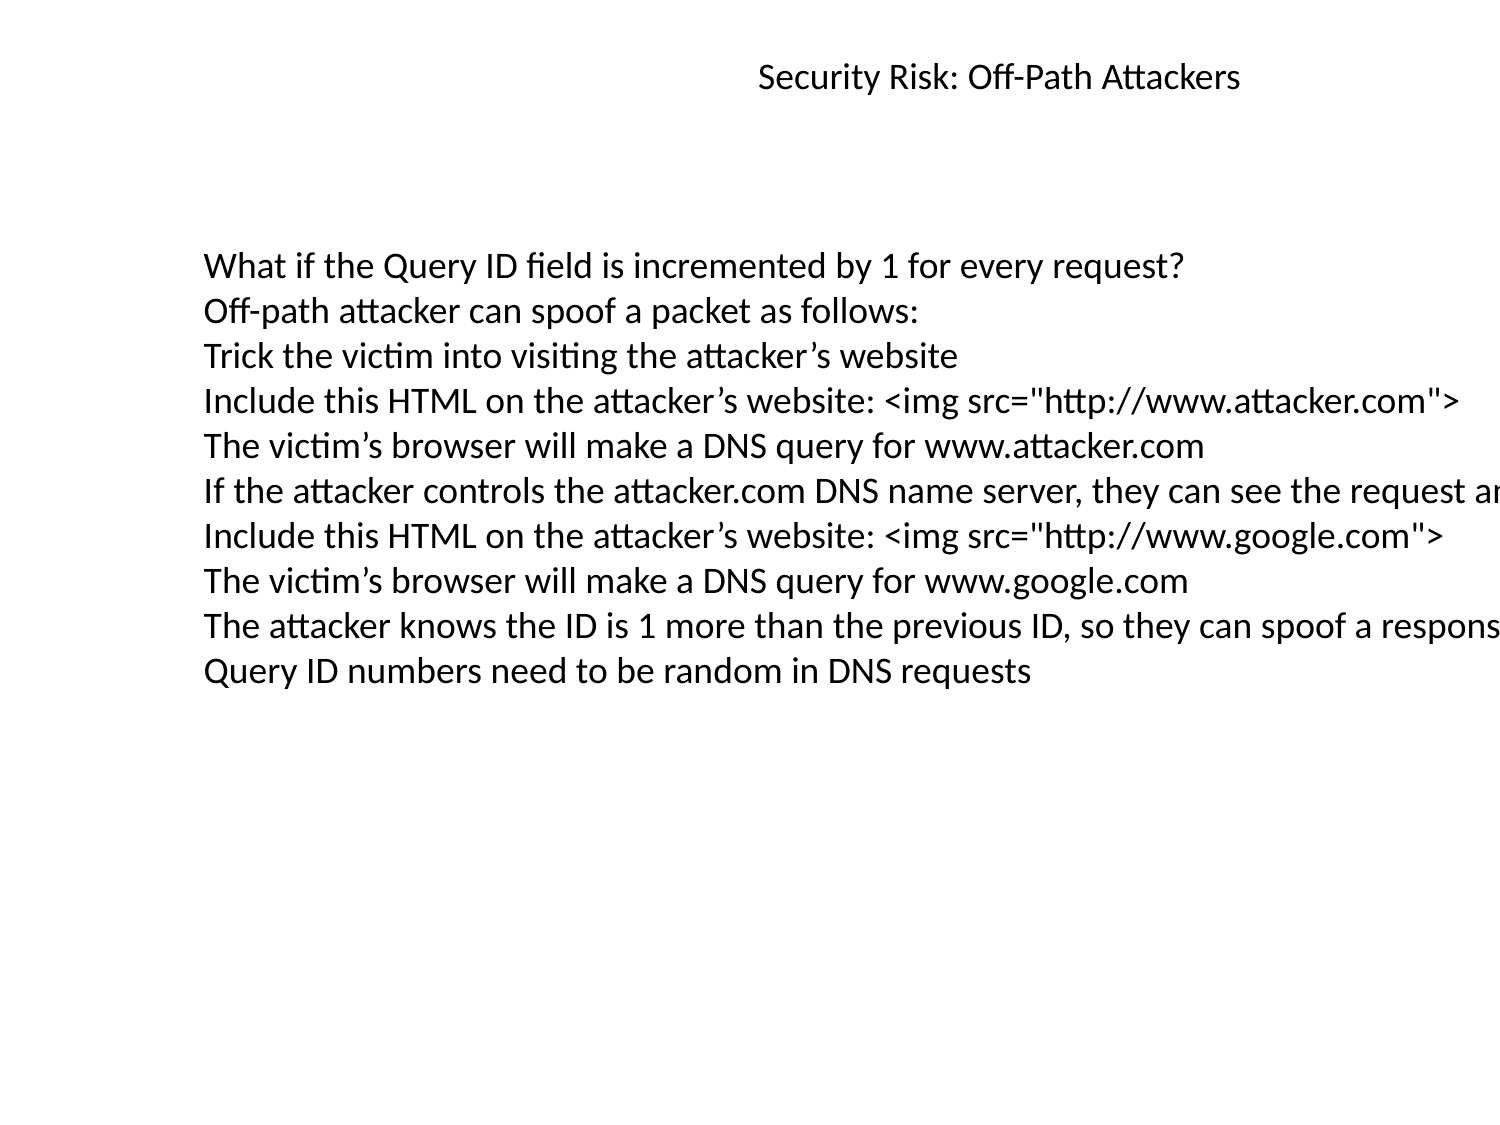

Security Risk: Off-Path Attackers
What if the Query ID field is incremented by 1 for every request?
Off-path attacker can spoof a packet as follows:
Trick the victim into visiting the attacker’s website
Include this HTML on the attacker’s website: <img src="http://www.attacker.com">
The victim’s browser will make a DNS query for www.attacker.com
If the attacker controls the attacker.com DNS name server, they can see the request and learn the ID field
Include this HTML on the attacker’s website: <img src="http://www.google.com">
The victim’s browser will make a DNS query for www.google.com
The attacker knows the ID is 1 more than the previous ID, so they can spoof a response!
Query ID numbers need to be random in DNS requests